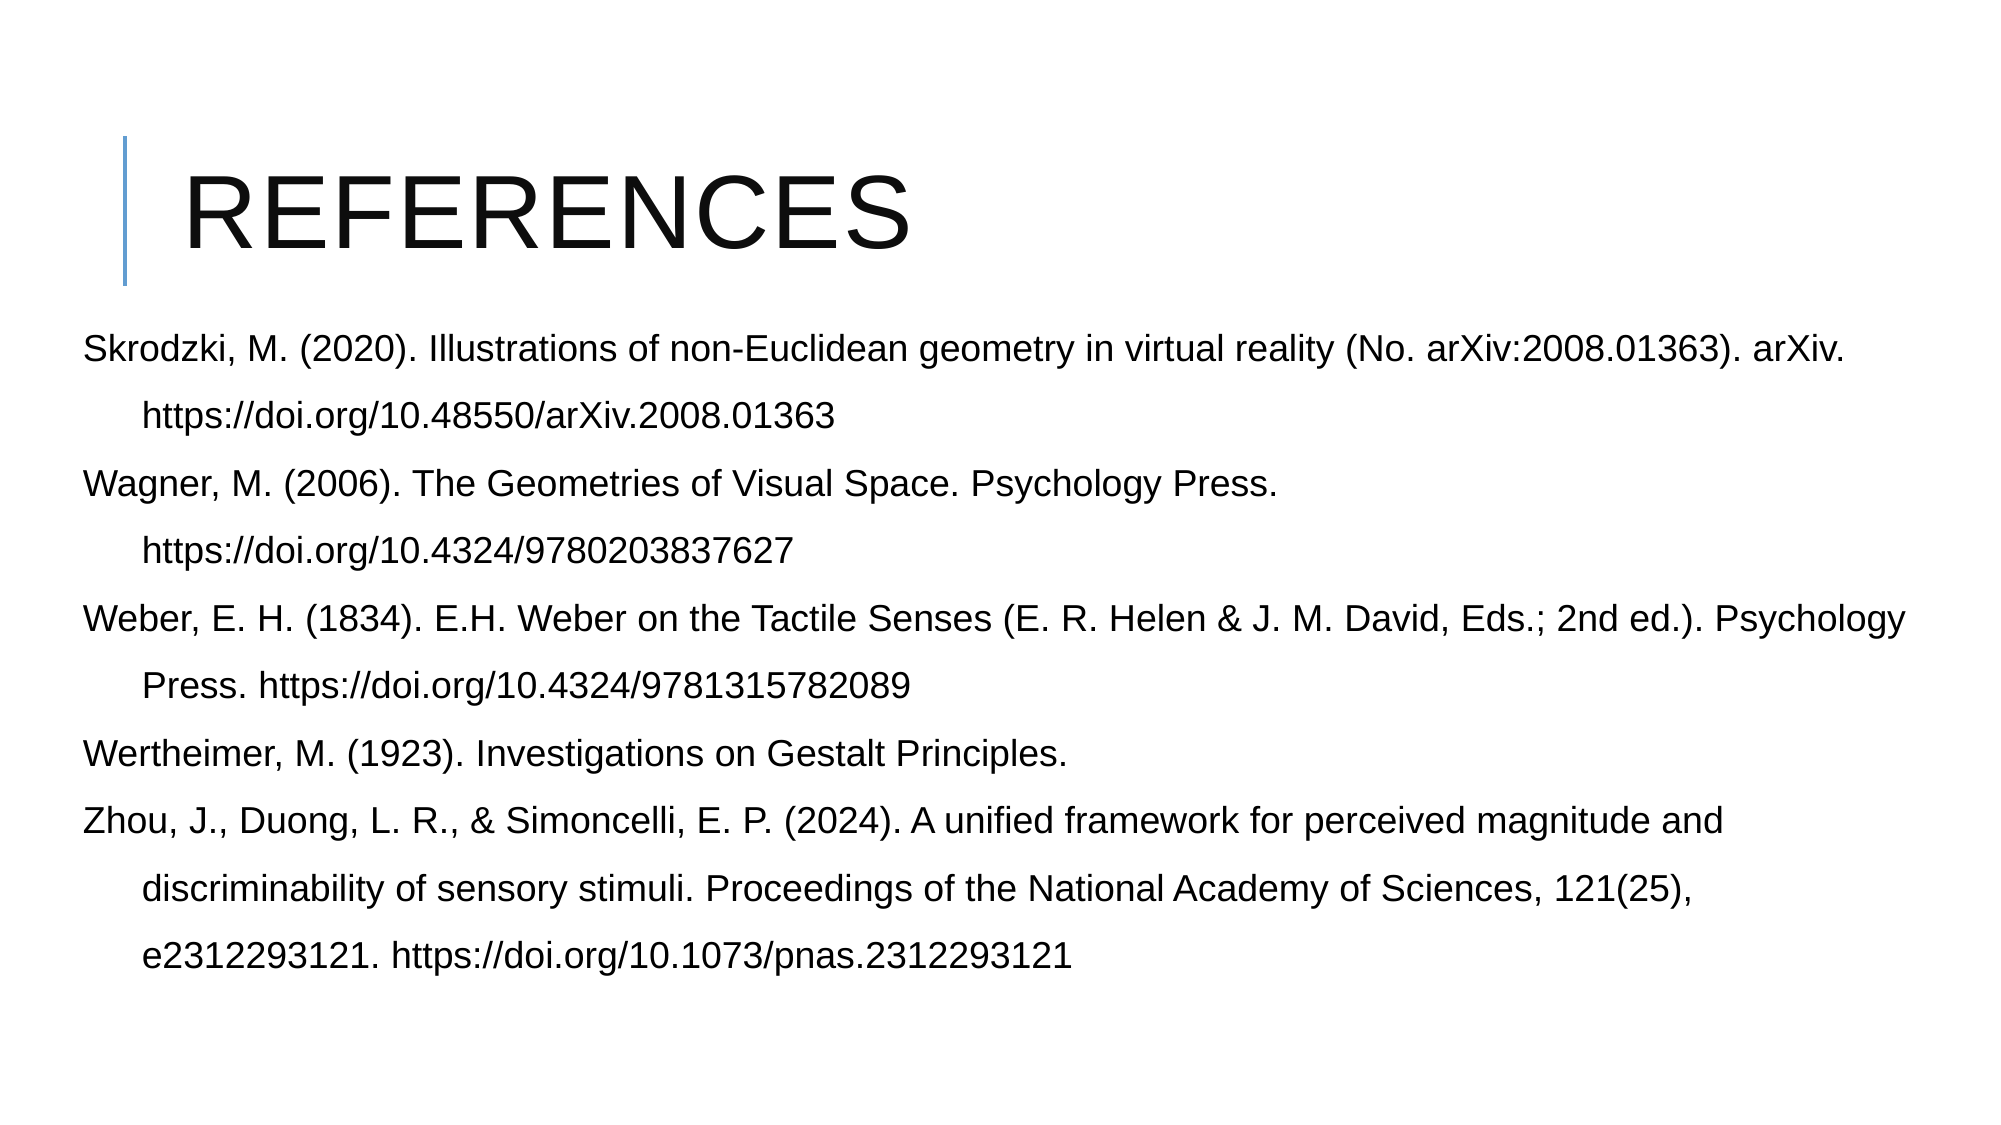

# References
Skrodzki, M. (2020). Illustrations of non-Euclidean geometry in virtual reality (No. arXiv:2008.01363). arXiv. https://doi.org/10.48550/arXiv.2008.01363
Wagner, M. (2006). The Geometries of Visual Space. Psychology Press. https://doi.org/10.4324/9780203837627
Weber, E. H. (1834). E.H. Weber on the Tactile Senses (E. R. Helen & J. M. David, Eds.; 2nd ed.). Psychology Press. https://doi.org/10.4324/9781315782089
Wertheimer, M. (1923). Investigations on Gestalt Principles.
Zhou, J., Duong, L. R., & Simoncelli, E. P. (2024). A unified framework for perceived magnitude and discriminability of sensory stimuli. Proceedings of the National Academy of Sciences, 121(25), e2312293121. https://doi.org/10.1073/pnas.2312293121